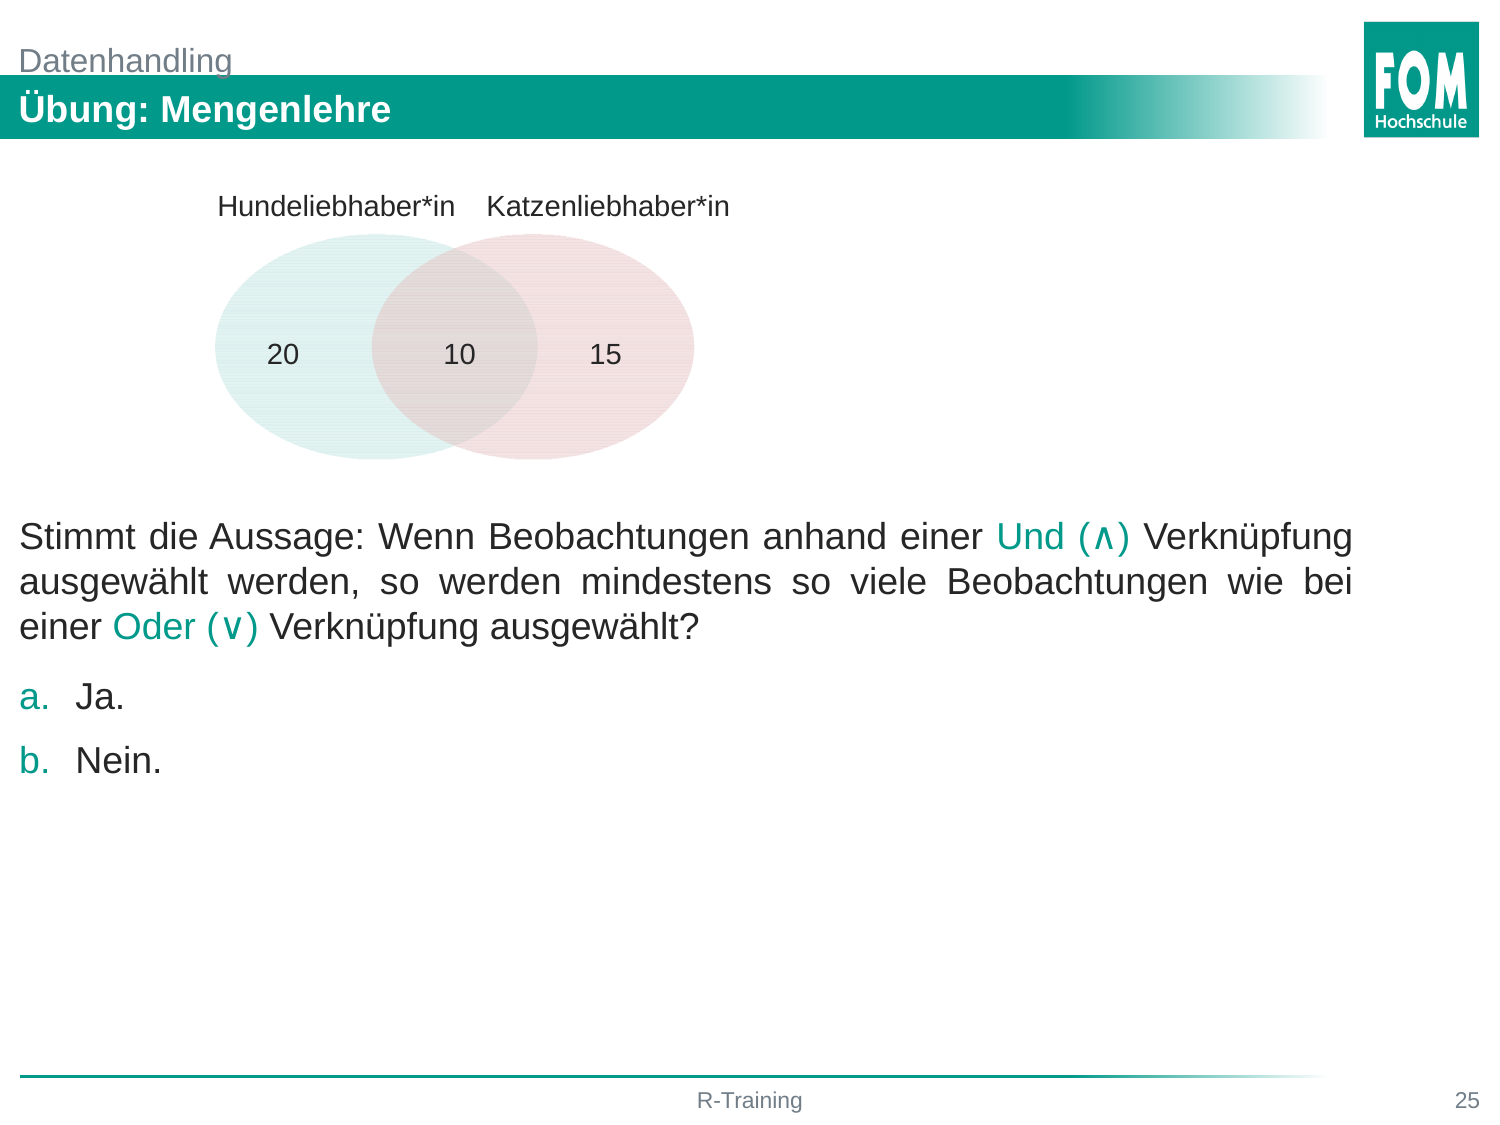

# Datenhandling
Übung: Mengenlehre

Stimmt die Aussage: Wenn Beobachtungen anhand einer Und (∧) Verknüpfung ausgewählt werden, so werden mindestens so viele Beobachtungen wie bei einer Oder (∨) Verknüpfung ausgewählt?
Ja.
Nein.
Hundeliebhaber*in
Katzenliebhaber*in

20
10
15

R-Training
25